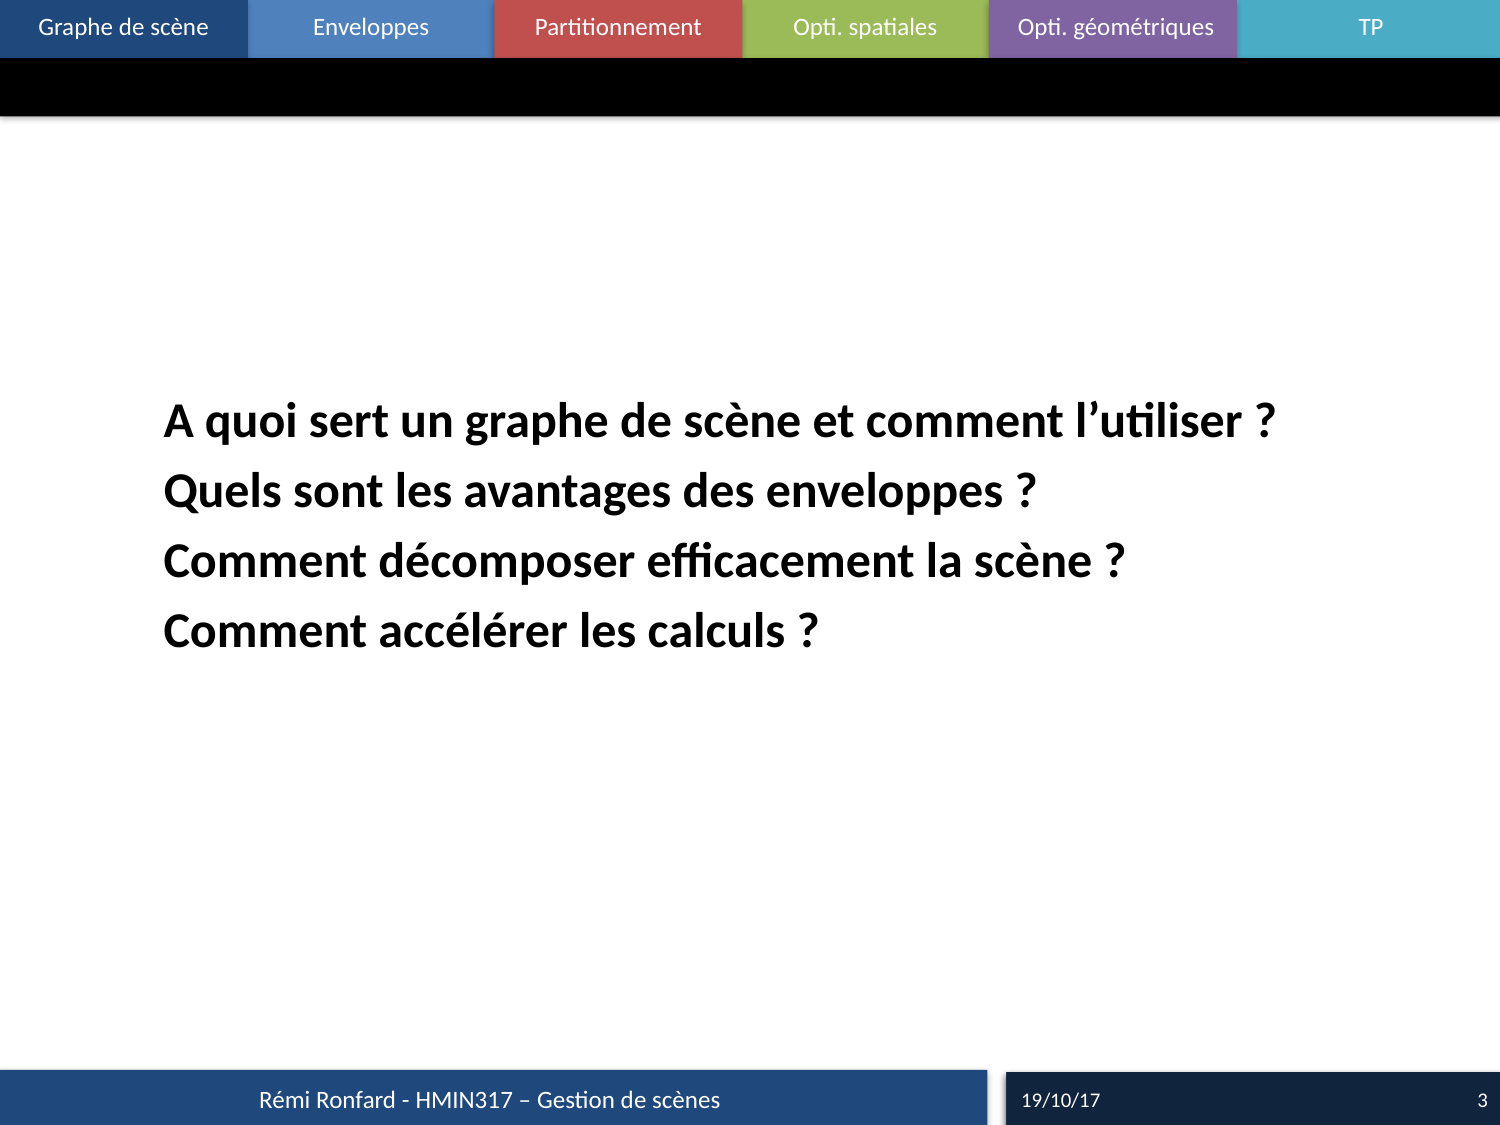

#
A quoi sert un graphe de scène et comment l’utiliser ?
Quels sont les avantages des enveloppes ?
Comment décomposer efficacement la scène ?
Comment accélérer les calculs ?

Rémi Ronfard - HMIN317 – Gestion de scènes
19/10/17
3